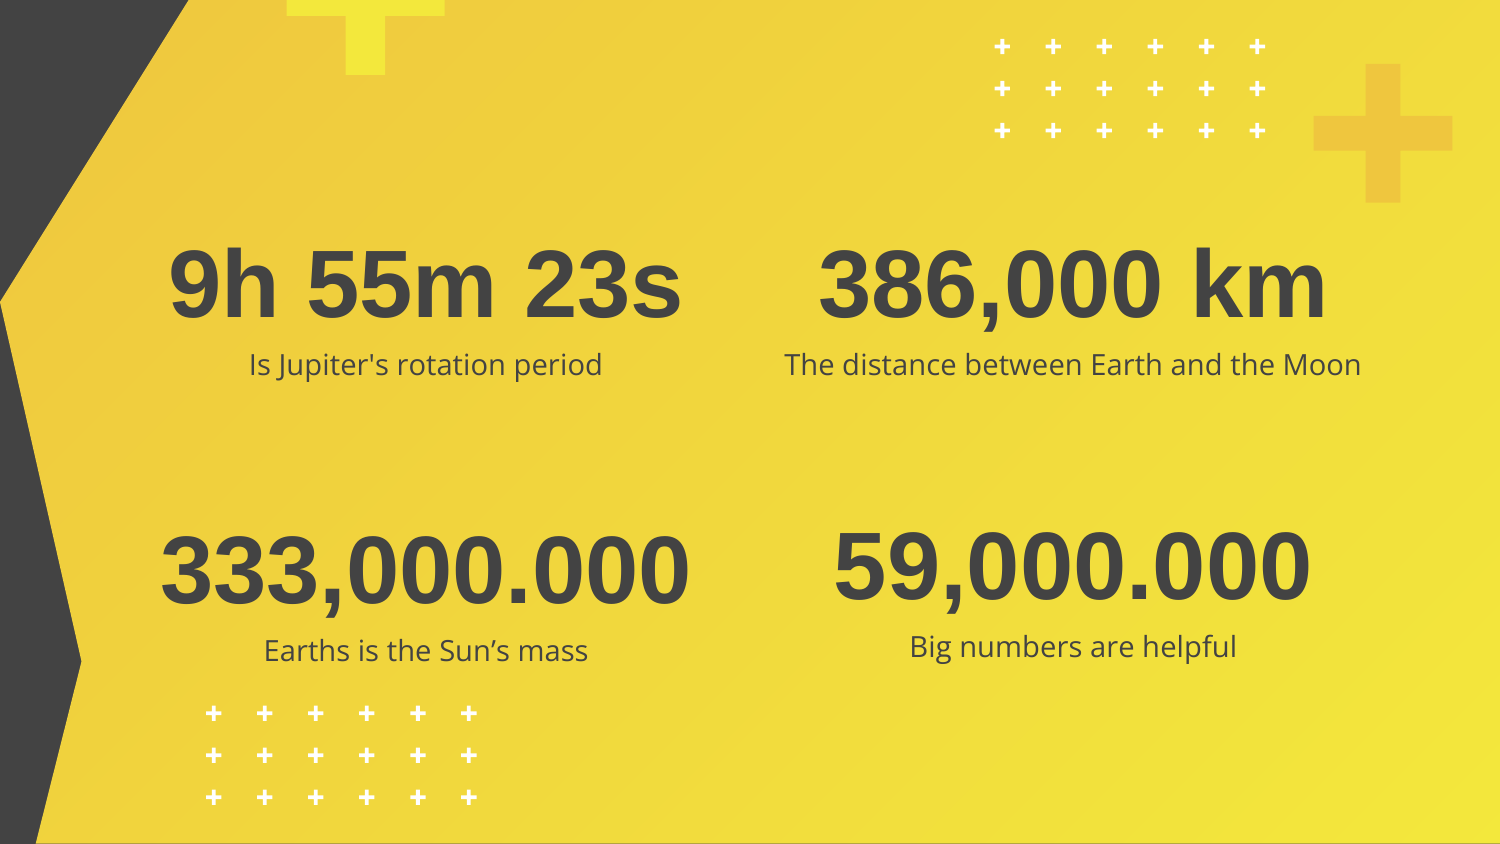

386,000 km
# 9h 55m 23s
The distance between Earth and the Moon
Is Jupiter's rotation period
59,000.000
333,000.000
Big numbers are helpful
Earths is the Sun’s mass